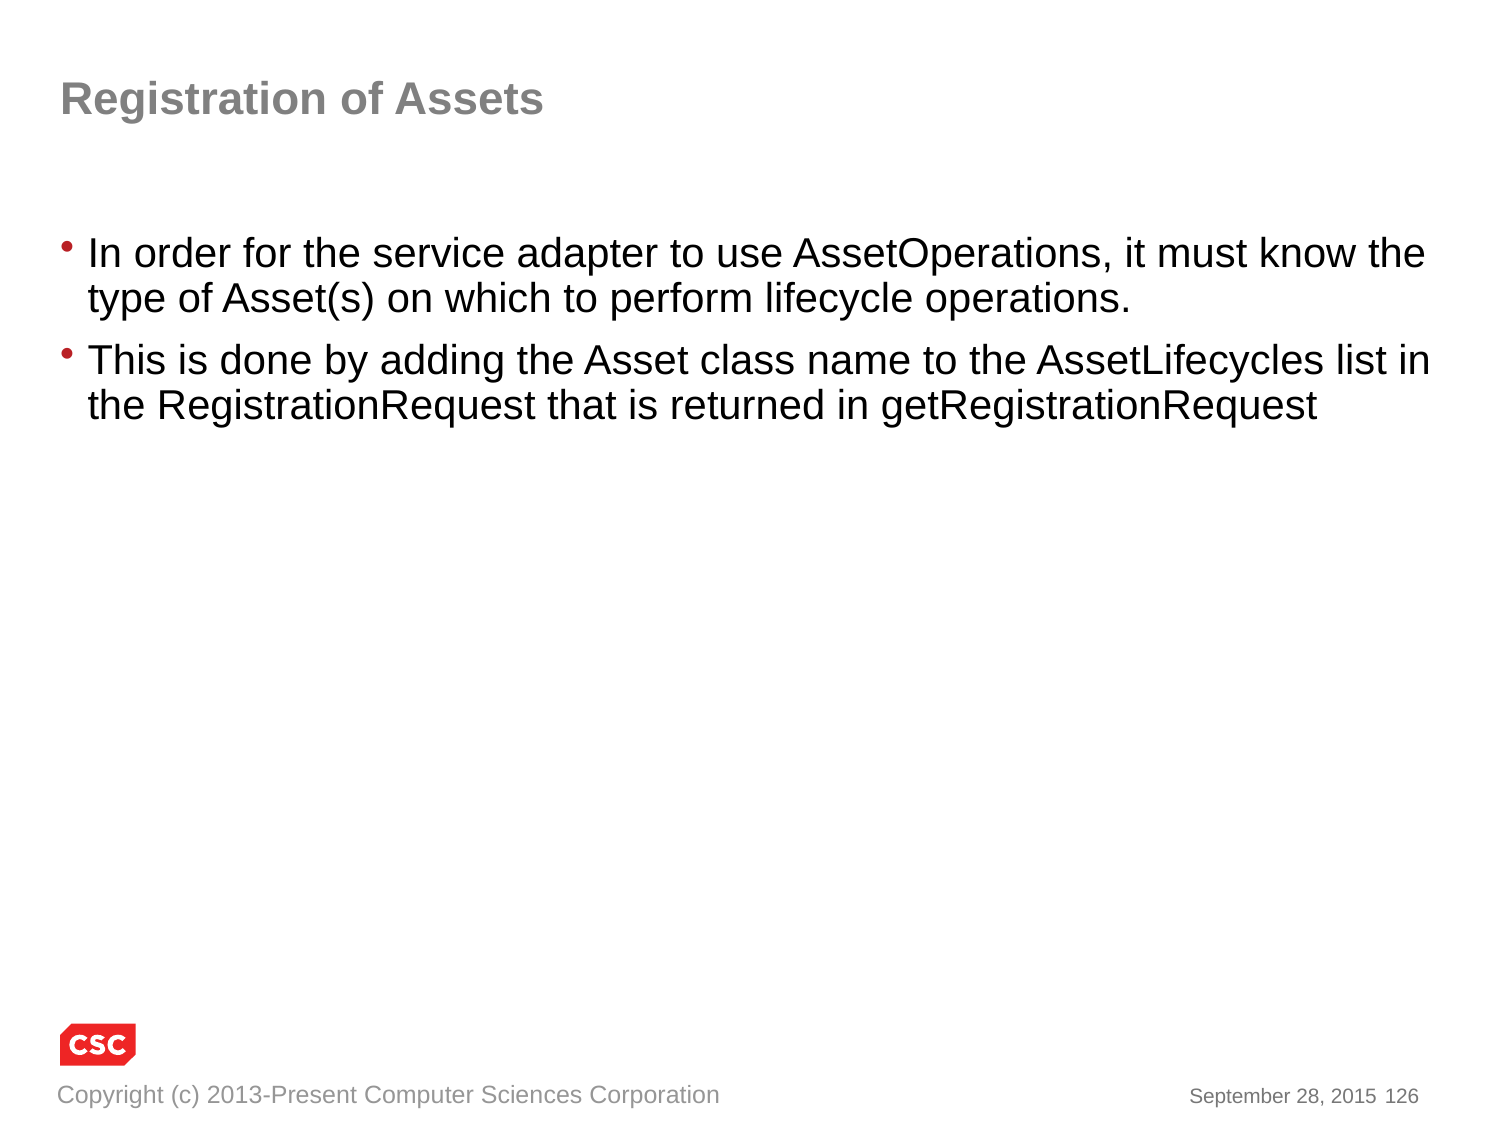

# Registration of Assets
In order for the service adapter to use AssetOperations, it must know the type of Asset(s) on which to perform lifecycle operations.
This is done by adding the Asset class name to the AssetLifecycles list in the RegistrationRequest that is returned in getRegistrationRequest